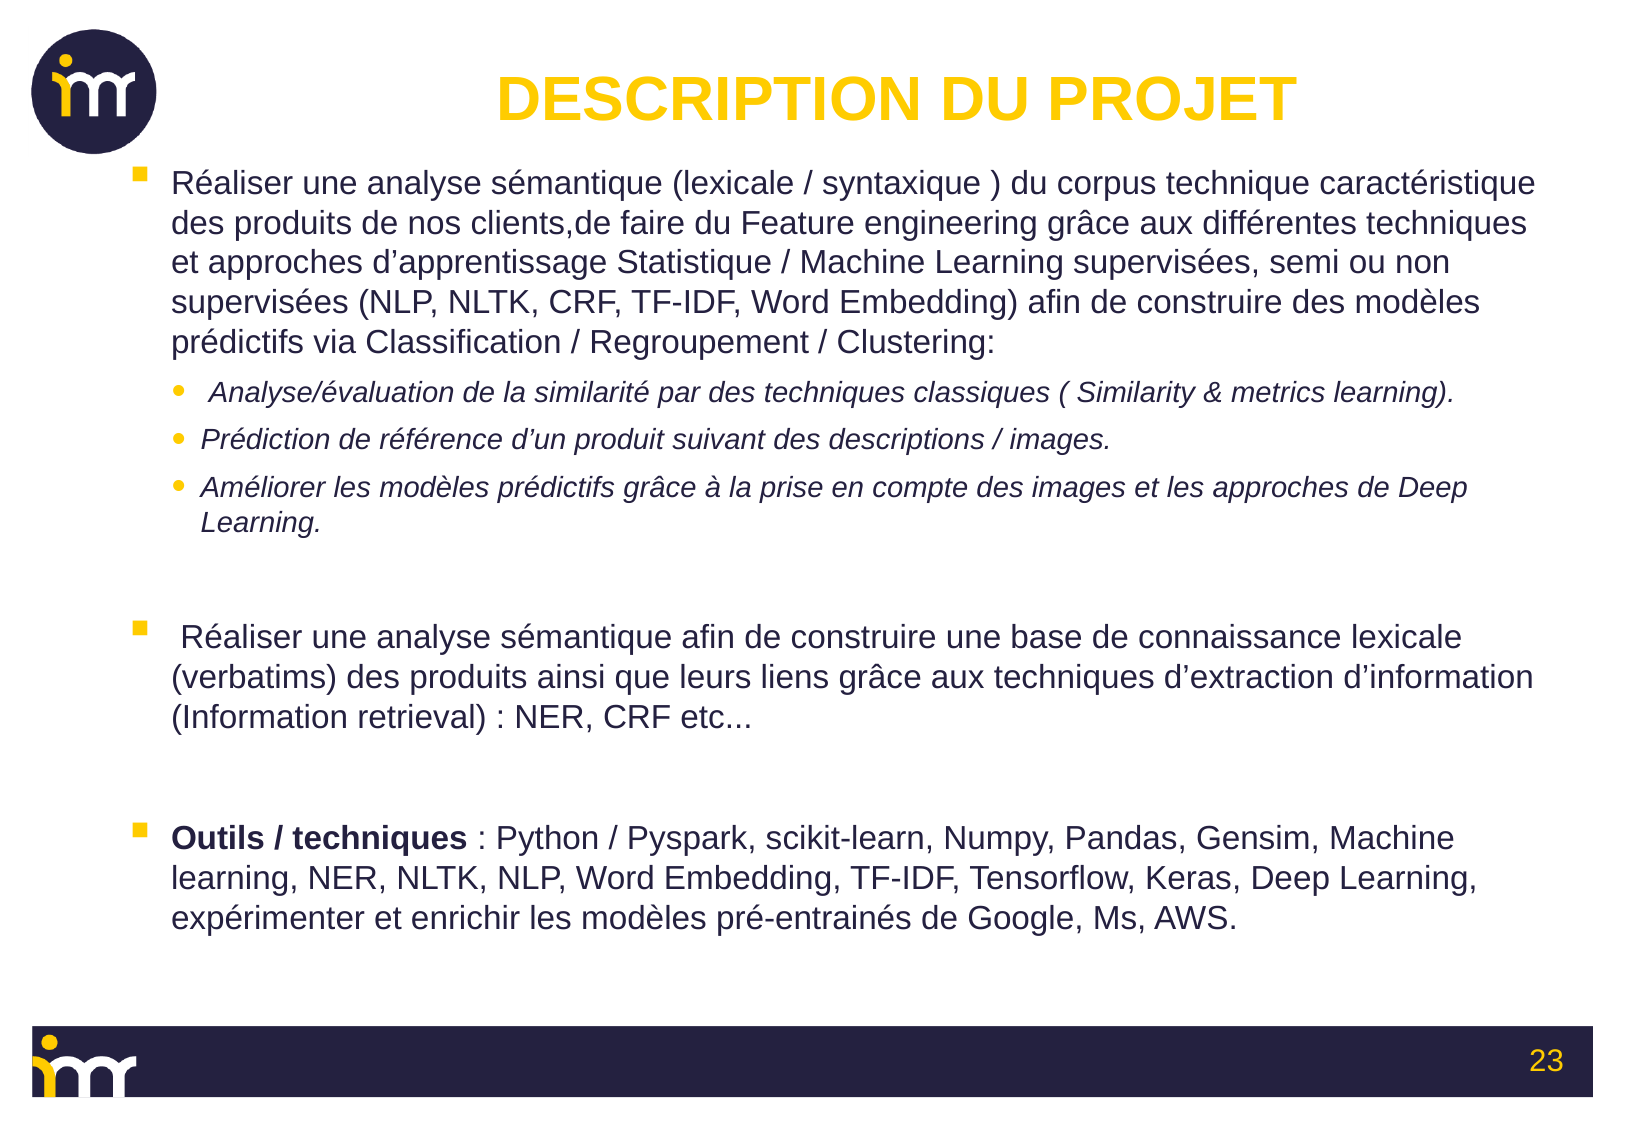

# DESCRIPTION DU PROJET
Réaliser une analyse sémantique (lexicale / syntaxique ) du corpus technique caractéristique des produits de nos clients,de faire du Feature engineering grâce aux différentes techniques et approches d’apprentissage Statistique / Machine Learning supervisées, semi ou non supervisées (NLP, NLTK, CRF, TF-IDF, Word Embedding) afin de construire des modèles prédictifs via Classification / Regroupement / Clustering:
 Analyse/évaluation de la similarité par des techniques classiques ( Similarity & metrics learning).
Prédiction de référence d’un produit suivant des descriptions / images.
Améliorer les modèles prédictifs grâce à la prise en compte des images et les approches de Deep Learning.

 Réaliser une analyse sémantique afin de construire une base de connaissance lexicale (verbatims) des produits ainsi que leurs liens grâce aux techniques d’extraction d’information (Information retrieval) : NER, CRF etc...

Outils / techniques : Python / Pyspark, scikit-learn, Numpy, Pandas, Gensim, Machine learning, NER, NLTK, NLP, Word Embedding, TF-IDF, Tensorflow, Keras, Deep Learning, expérimenter et enrichir les modèles pré-entrainés de Google, Ms, AWS.

23
Confidentiel: Project Fil Rouge ‘Product Matching’ TelecomParisTech